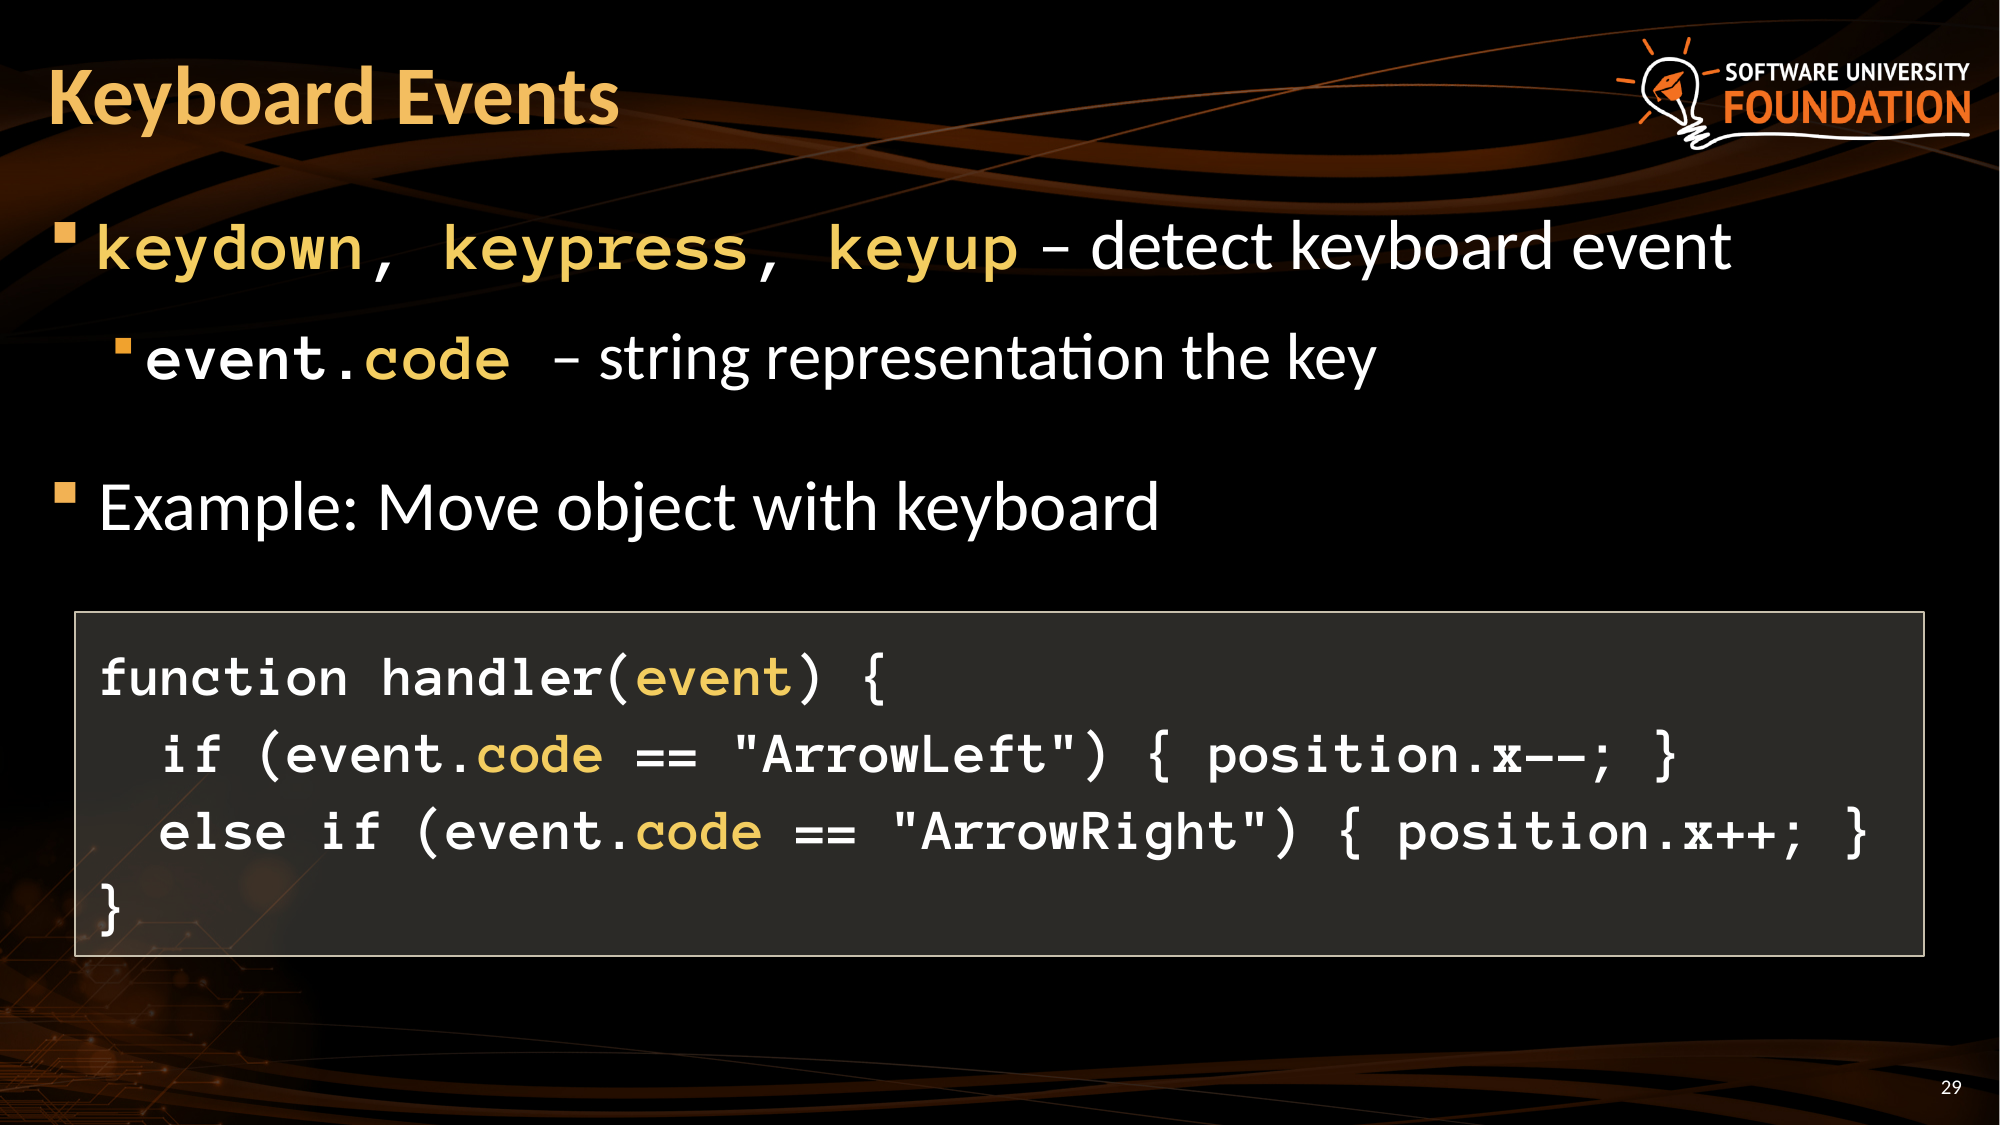

# Keyboard Events
keydown, keypress, keyup – detect keyboard event
event.code – string representation the key
Example: Move object with keyboard
function handler(event) {
  if (event.code == "ArrowLeft") { position.x--; }
  else if (event.code == "ArrowRight") { position.x++; }
}
29